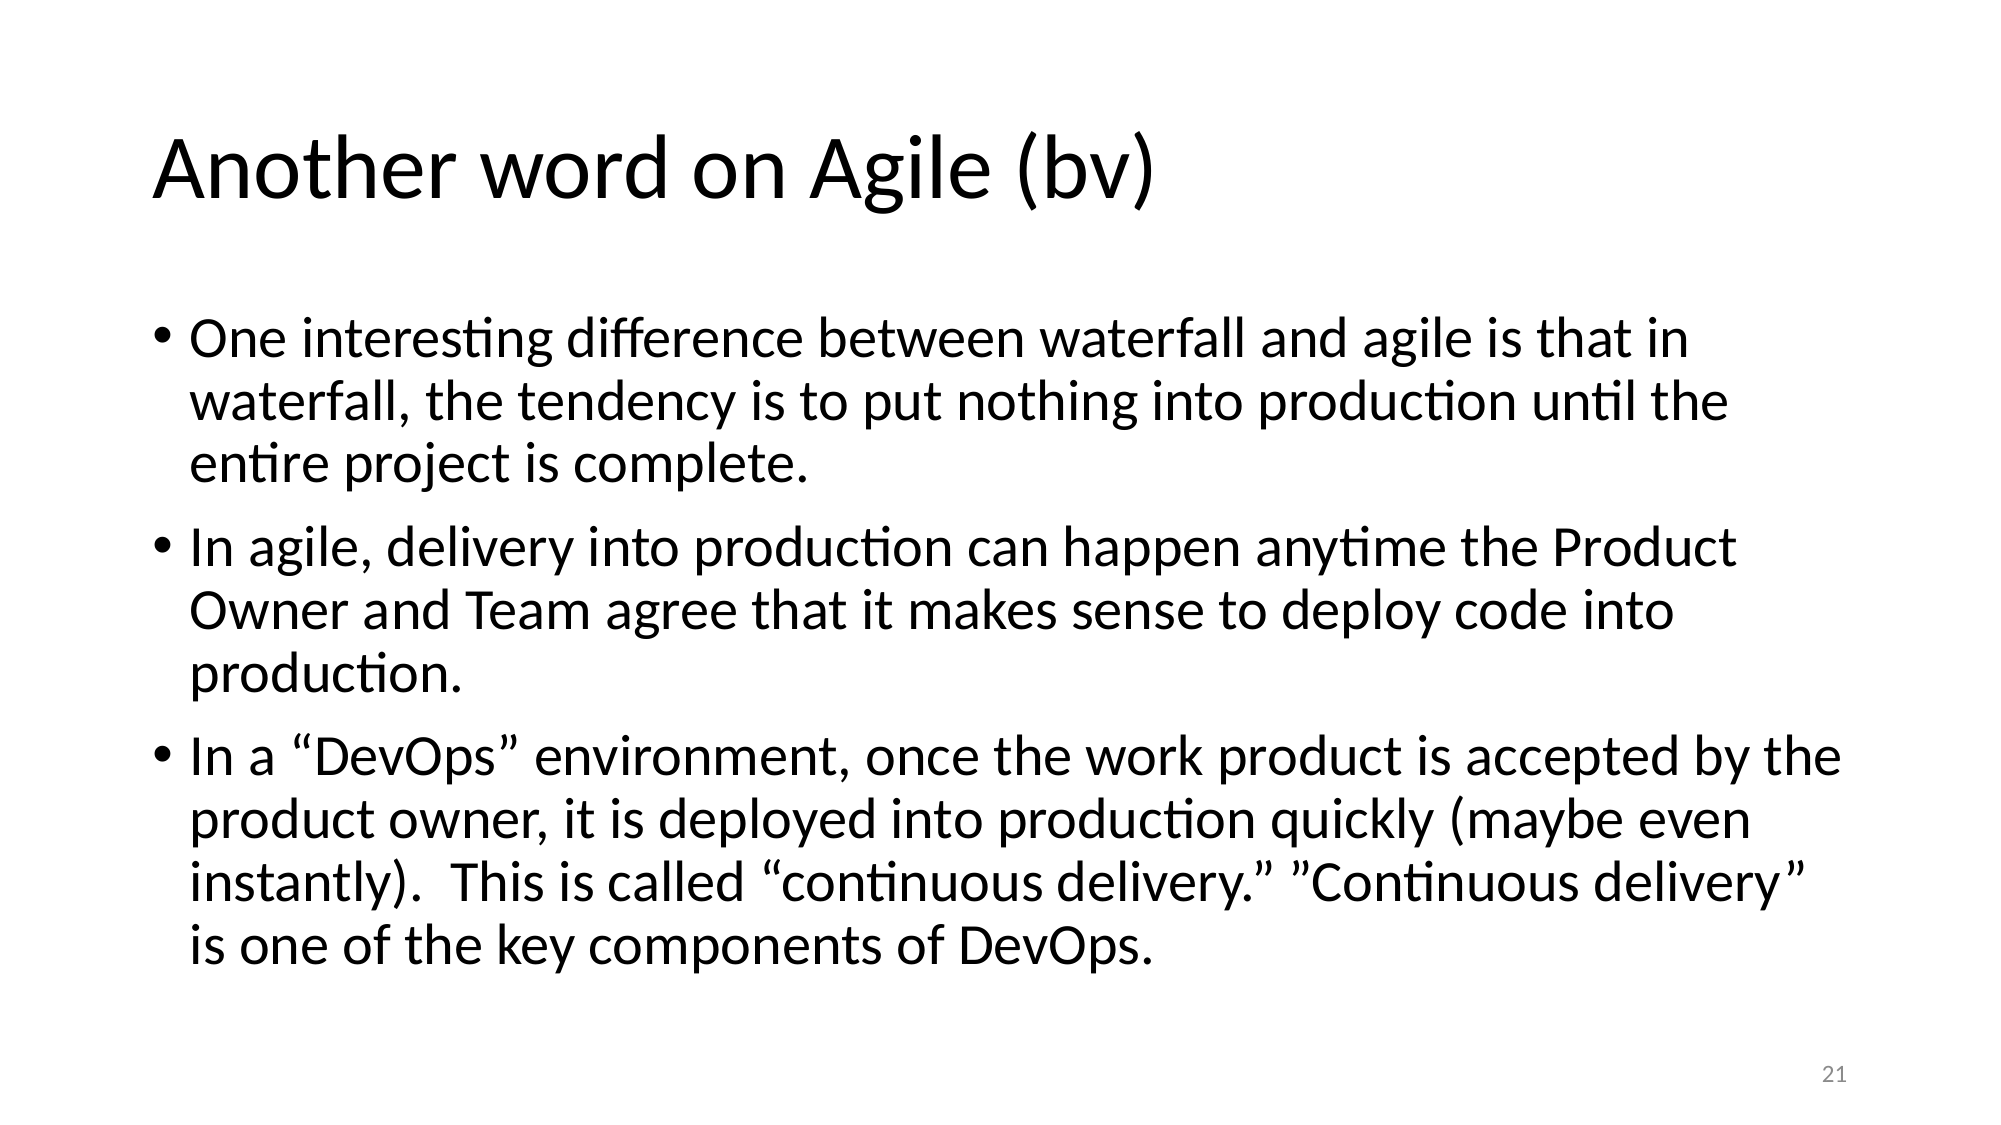

# Another word on Agile (bv)
One interesting difference between waterfall and agile is that in waterfall, the tendency is to put nothing into production until the entire project is complete.
In agile, delivery into production can happen anytime the Product Owner and Team agree that it makes sense to deploy code into production.
In a “DevOps” environment, once the work product is accepted by the product owner, it is deployed into production quickly (maybe even instantly).  This is called “continuous delivery.” ”Continuous delivery” is one of the key components of DevOps.

21